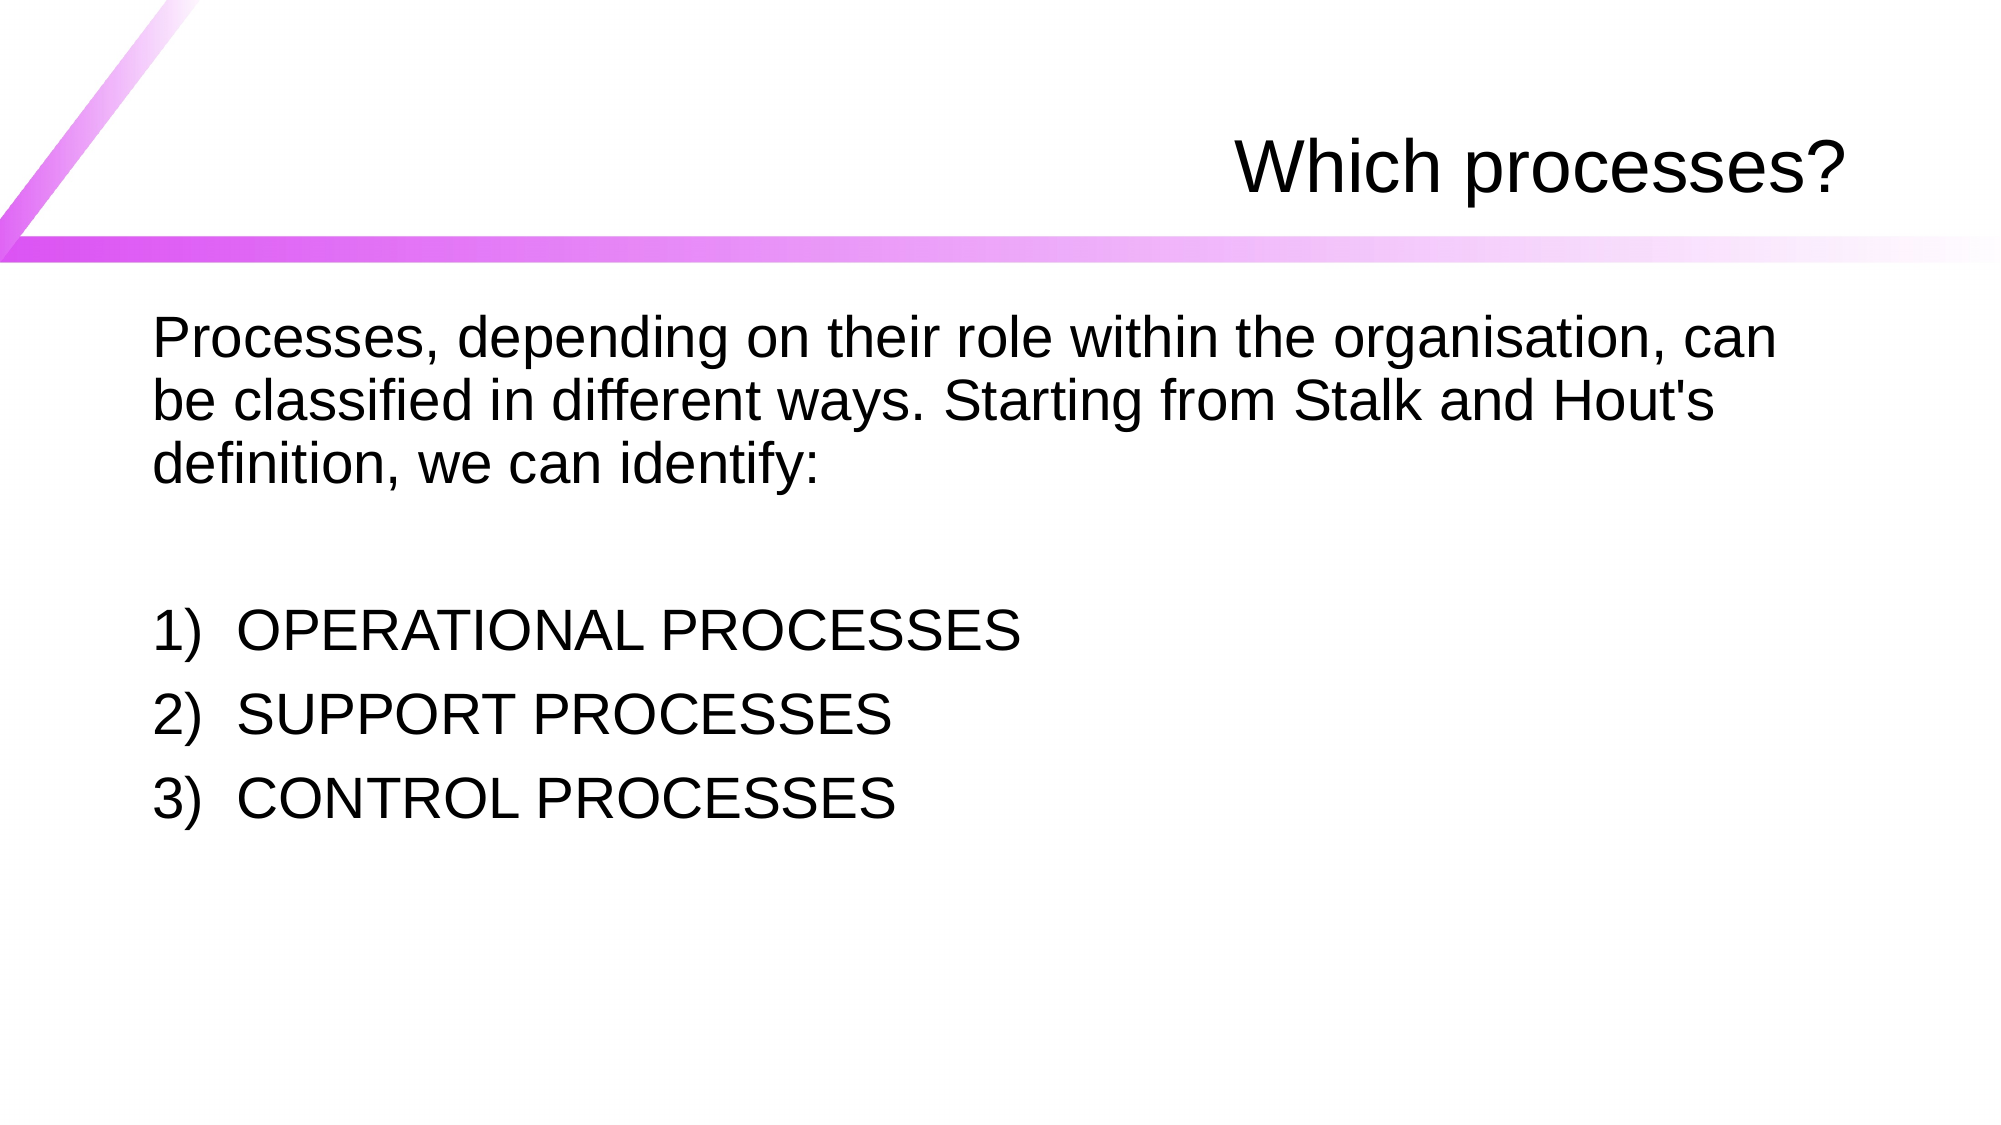

# Which processes?
Processes, depending on their role within the organisation, can be classified in different ways. Starting from Stalk and Hout's definition, we can identify:

OPERATIONAL PROCESSES
SUPPORT PROCESSES
CONTROL PROCESSES